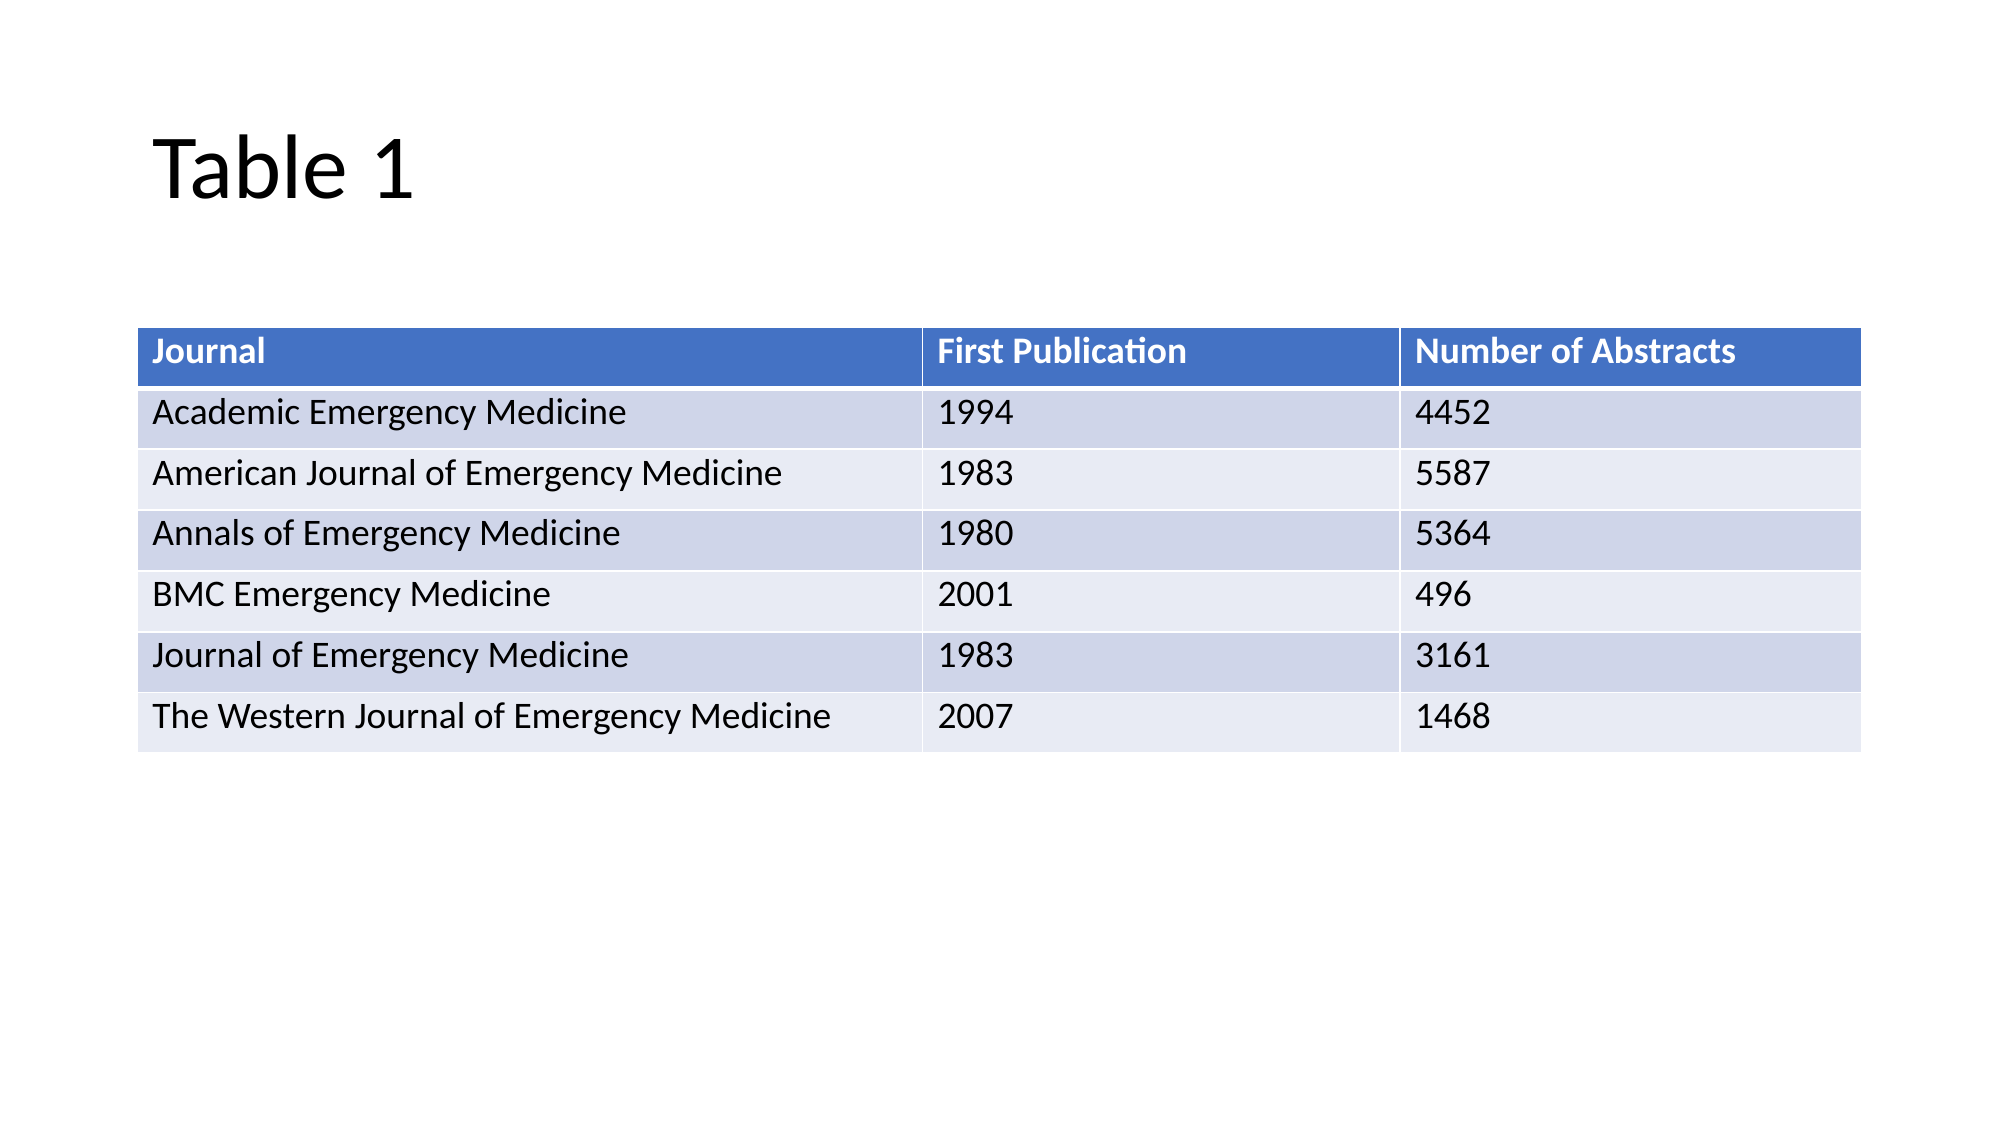

# Table 1
| Journal | First Publication | Number of Abstracts |
| --- | --- | --- |
| Academic Emergency Medicine | 1994 | 4452 |
| American Journal of Emergency Medicine | 1983 | 5587 |
| Annals of Emergency Medicine | 1980 | 5364 |
| BMC Emergency Medicine | 2001 | 496 |
| Journal of Emergency Medicine | 1983 | 3161 |
| The Western Journal of Emergency Medicine | 2007 | 1468 |